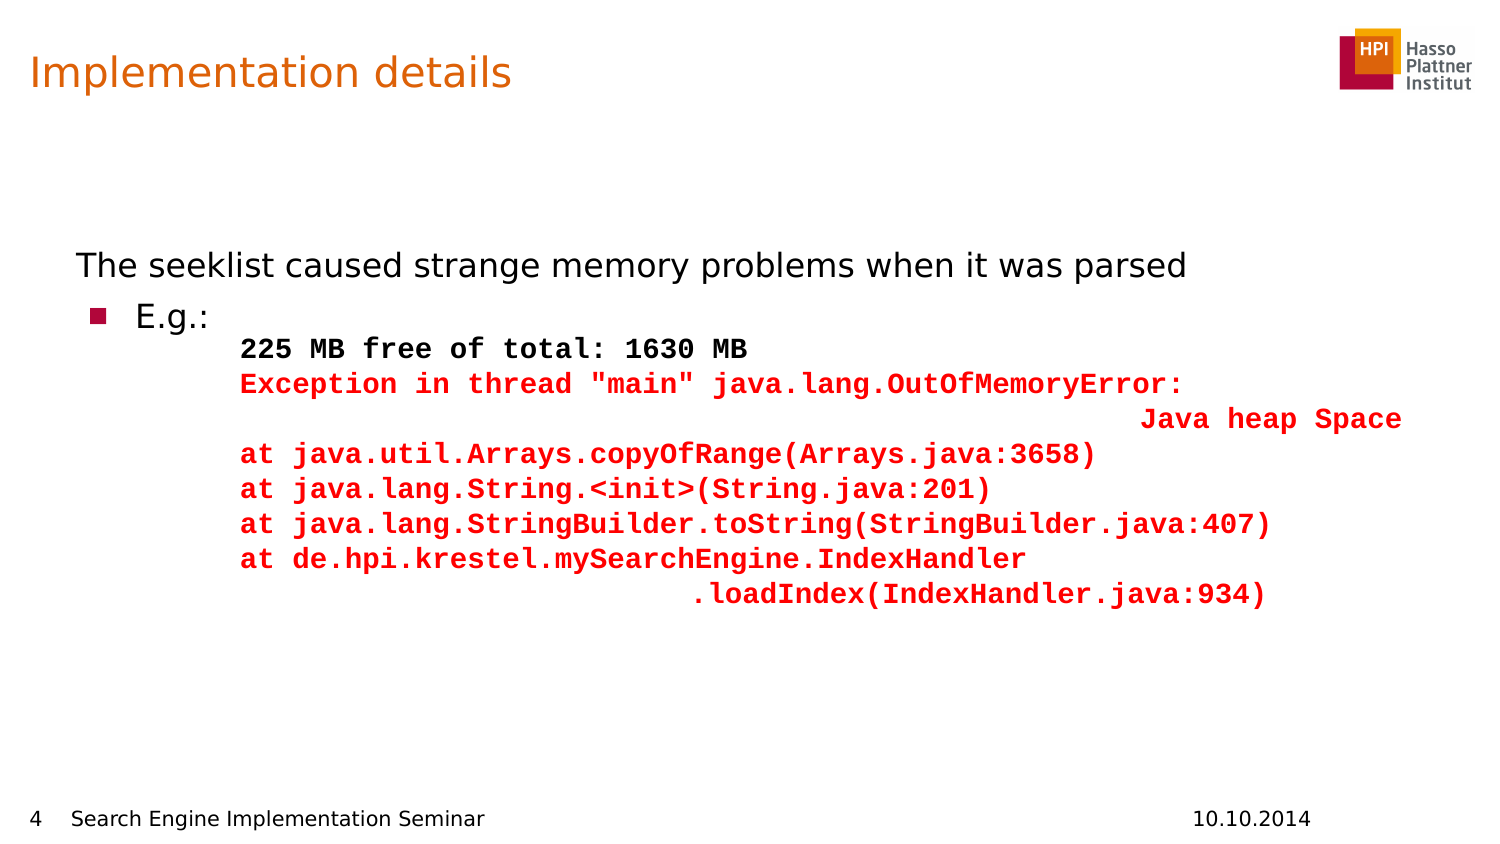

# Implementation details
The seeklist caused strange memory problems when it was parsed
E.g.:

225 MB free of total: 1630 MB
Exception in thread "main" java.lang.OutOfMemoryError:
						Java heap Space
at java.util.Arrays.copyOfRange(Arrays.java:3658)
at java.lang.String.<init>(String.java:201)
at java.lang.StringBuilder.toString(StringBuilder.java:407)
at de.hpi.krestel.mySearchEngine.IndexHandler
			.loadIndex(IndexHandler.java:934)
4
Search Engine Implementation Seminar
10.10.2014